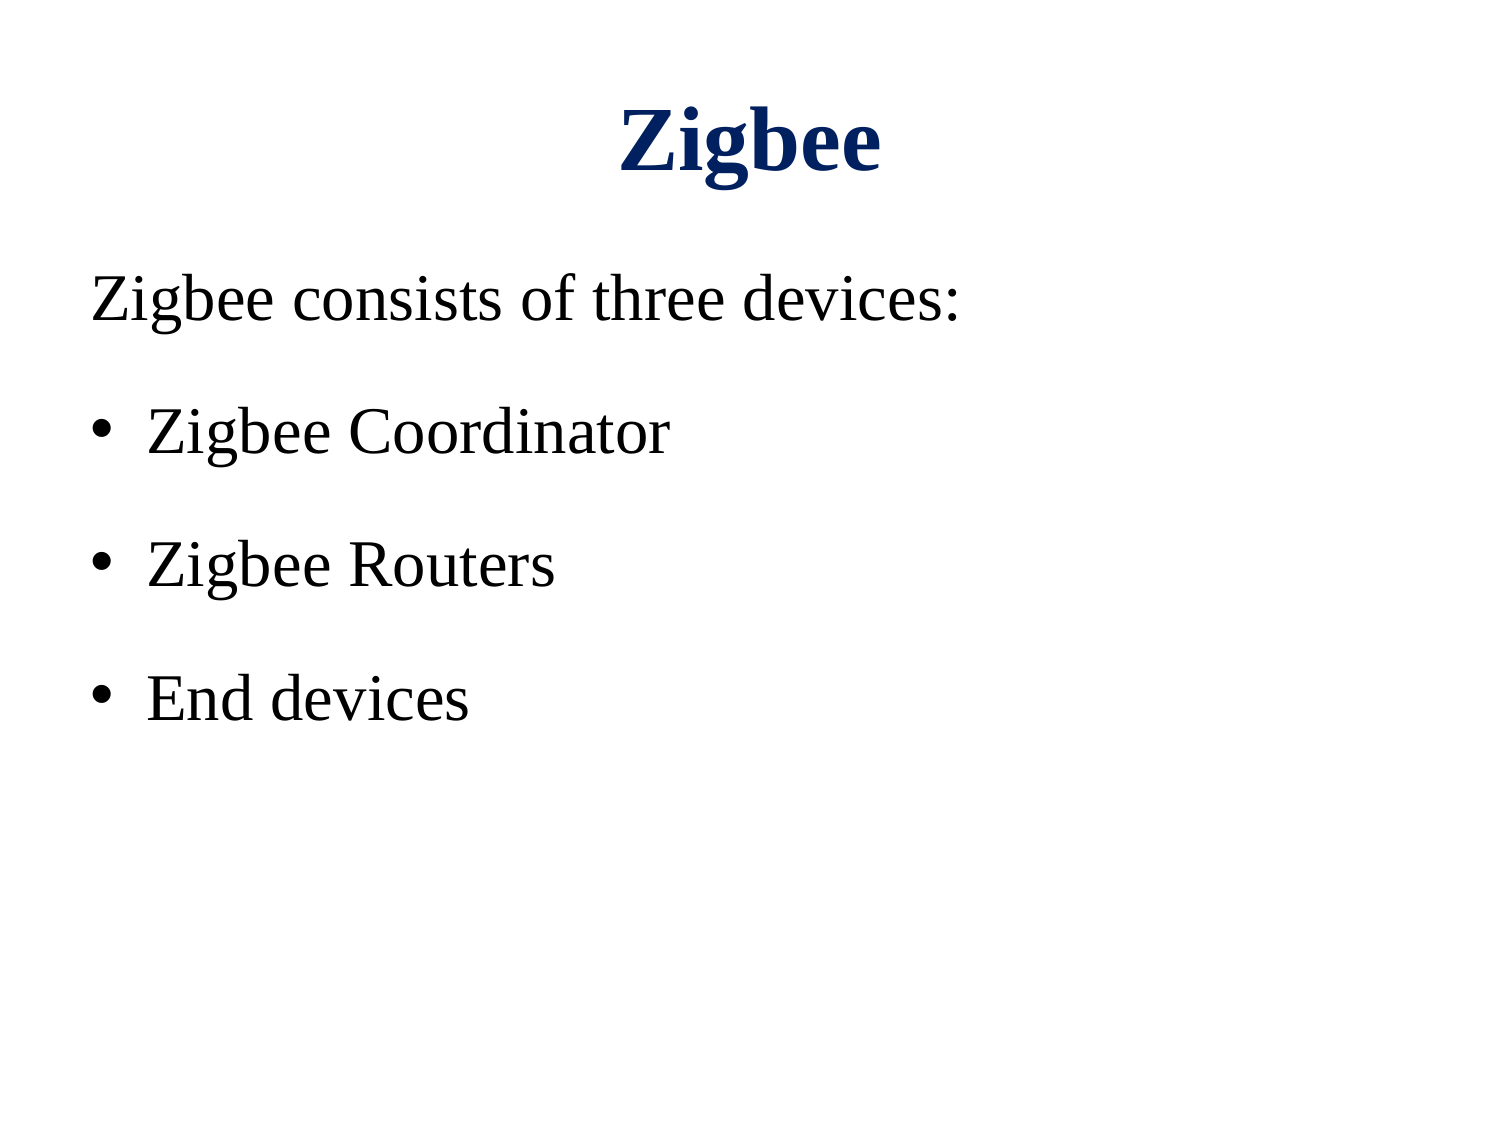

# Zigbee
Zigbee consists of three devices:
Zigbee Coordinator
Zigbee Routers
End devices